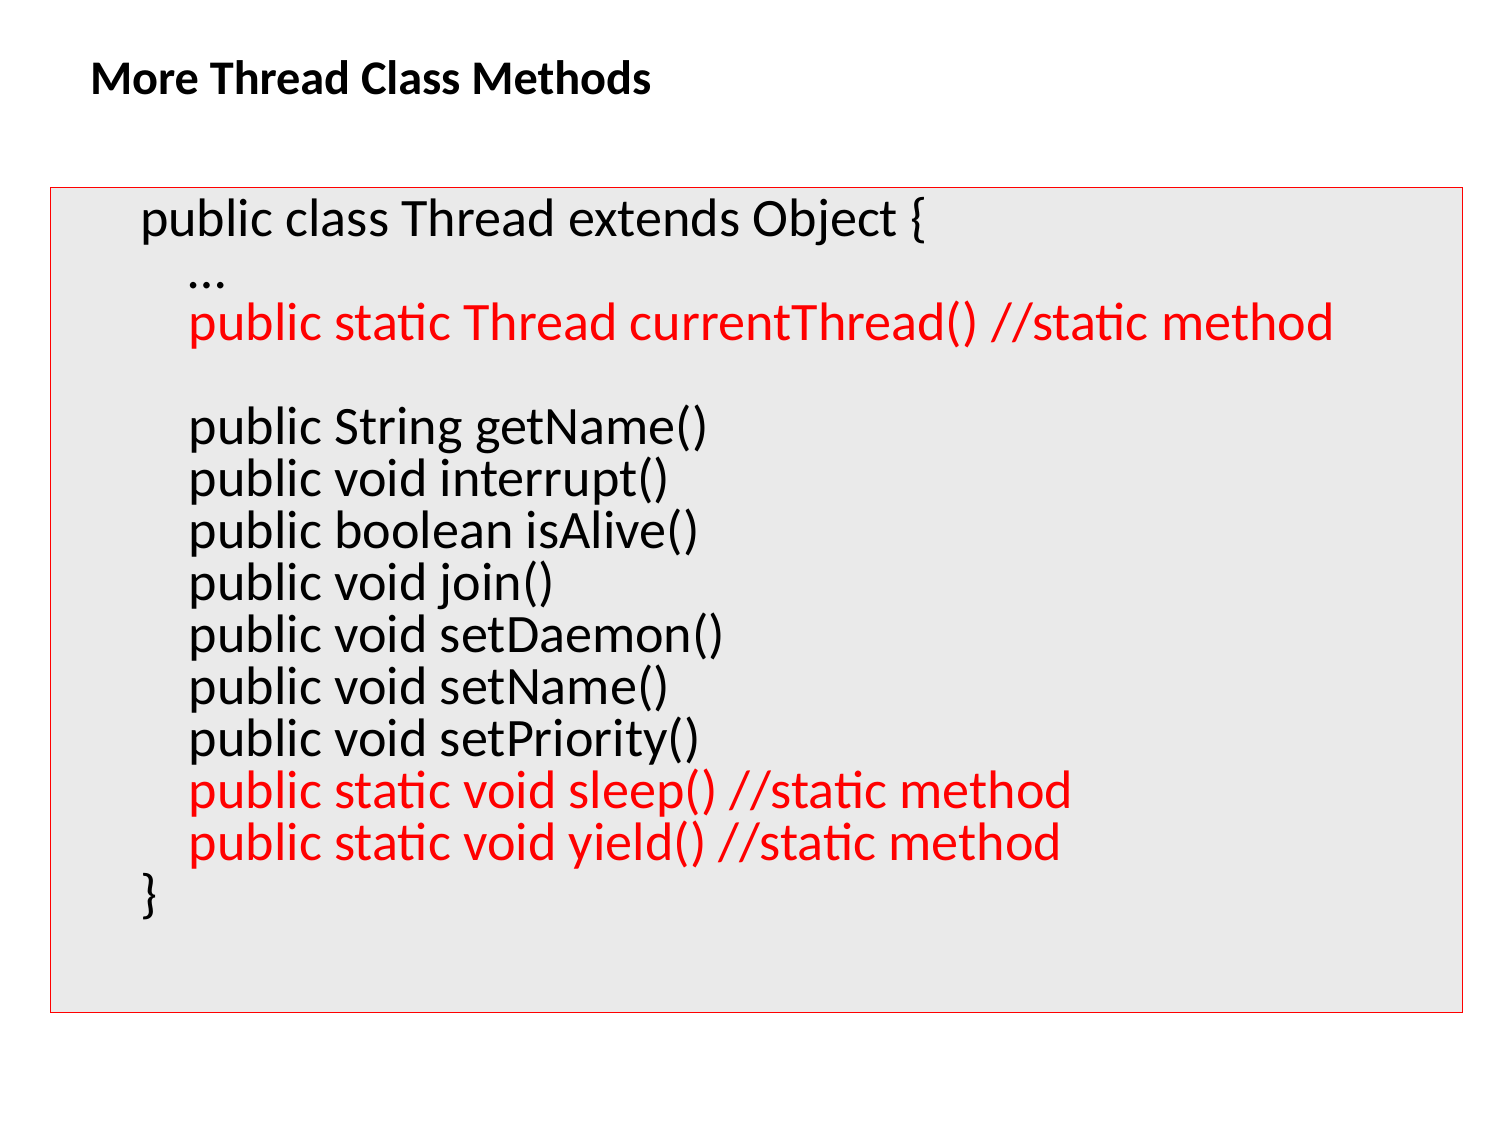

# More Thread Class Methods
public class Thread extends Object {
    …
    public static Thread currentThread() //static method

    public String getName()
    public void interrupt()
    public boolean isAlive()
    public void join()
    public void setDaemon()
    public void setName()
    public void setPriority()
    public static void sleep() //static method
    public static void yield() //static method
}